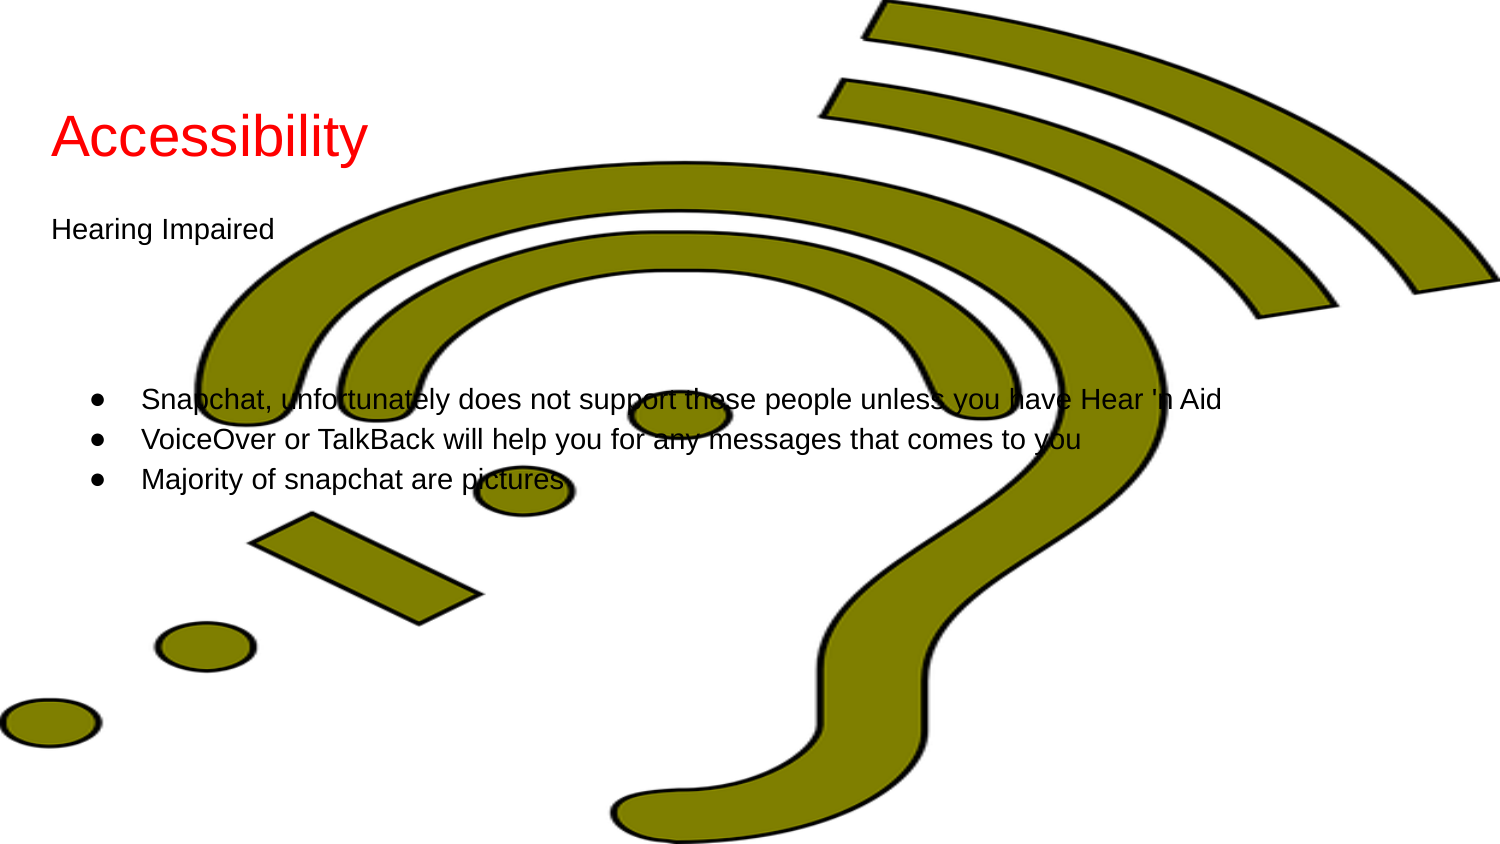

# Accessibility
Hearing Impaired

Snapchat, unfortunately does not support these people unless you have Hear 'n Aid
VoiceOver or TalkBack will help you for any messages that comes to you
Majority of snapchat are pictures